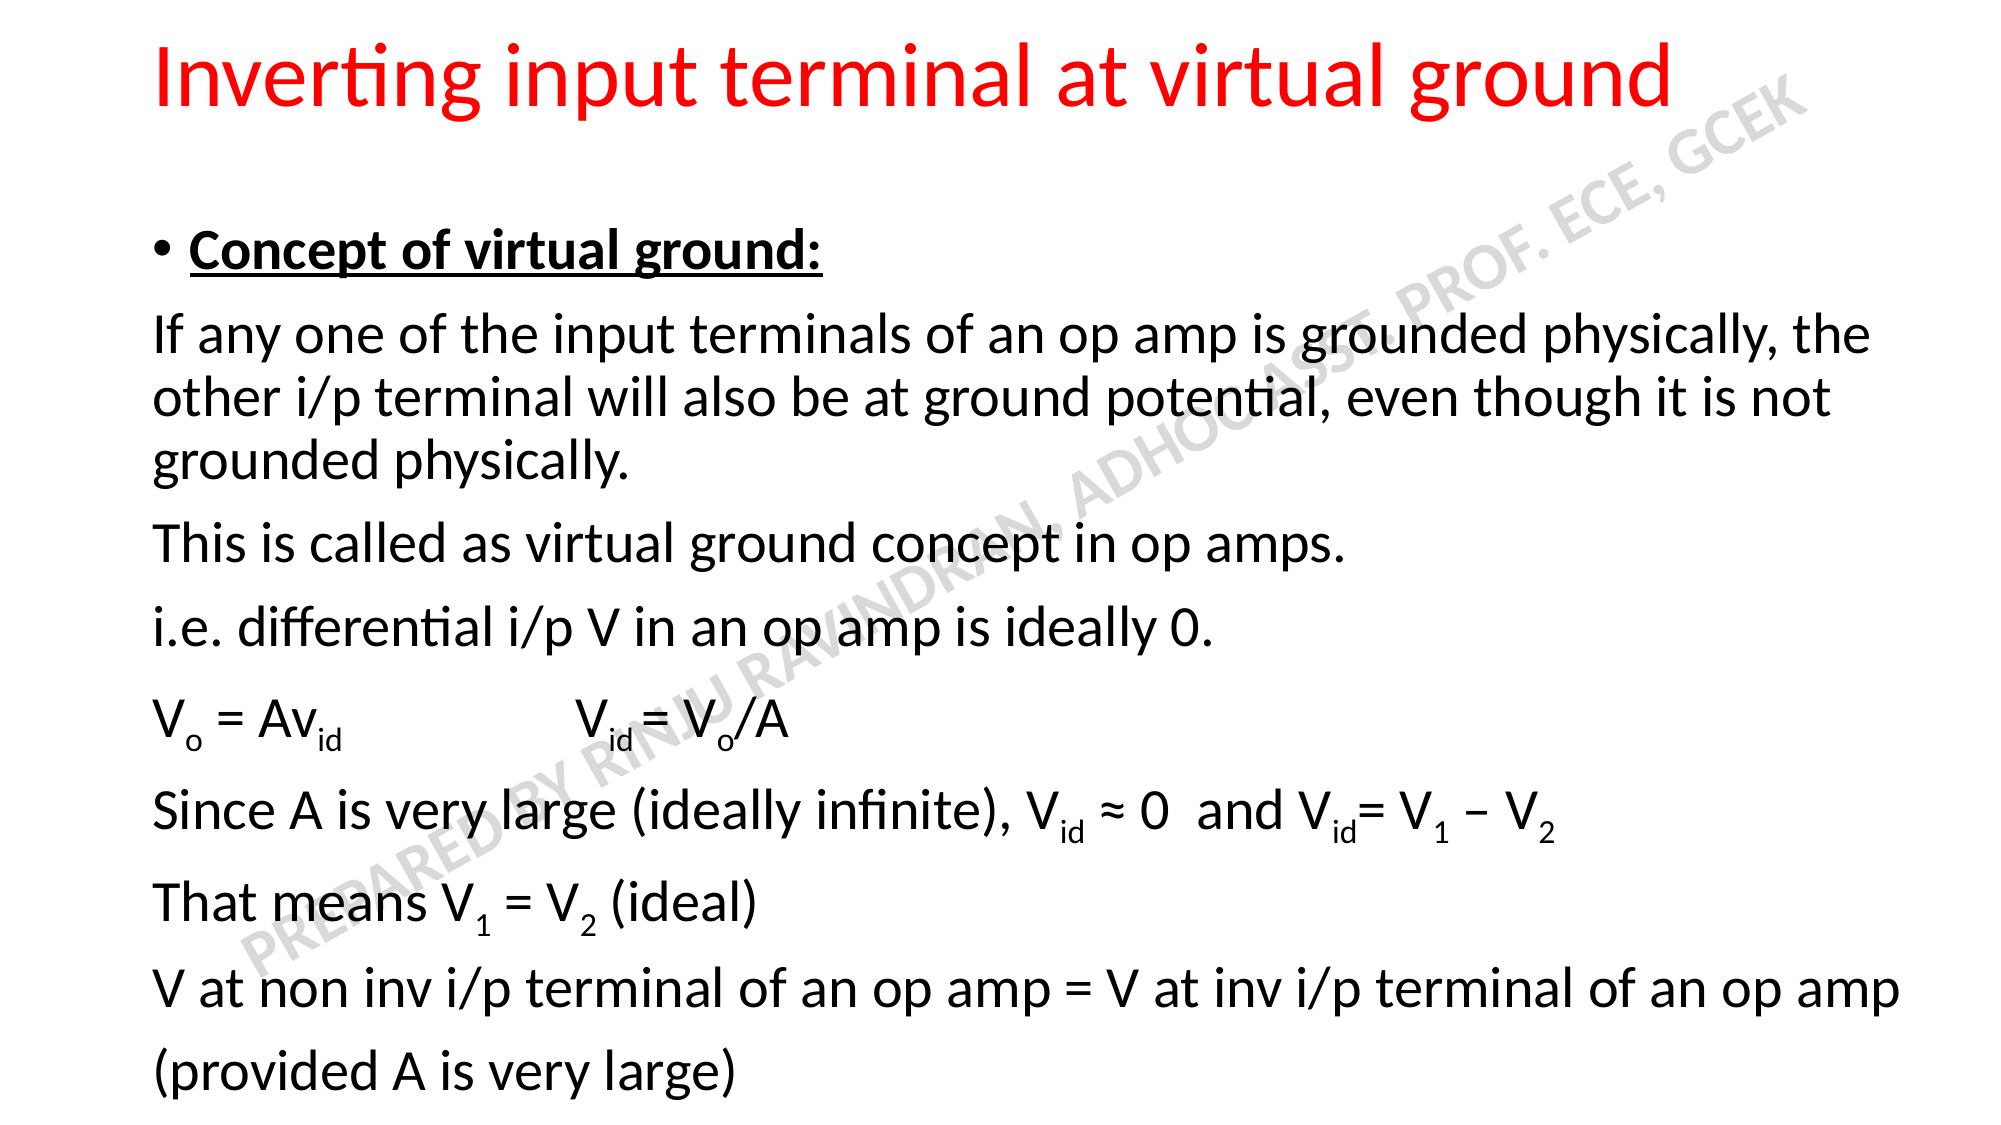

# Inverting input terminal at virtual ground
Concept of virtual ground:
If any one of the input terminals of an op amp is grounded physically, the other i/p terminal will also be at ground potential, even though it is not grounded physically.
This is called as virtual ground concept in op amps.
i.e. differential i/p V in an op amp is ideally 0.
Vo = Avid                              Vid = Vo/A
Since A is very large (ideally infinite), Vid ≈ 0  and Vid= V1 – V2
That means V1 = V2 (ideal)
V at non inv i/p terminal of an op amp = V at inv i/p terminal of an op amp
(provided A is very large)